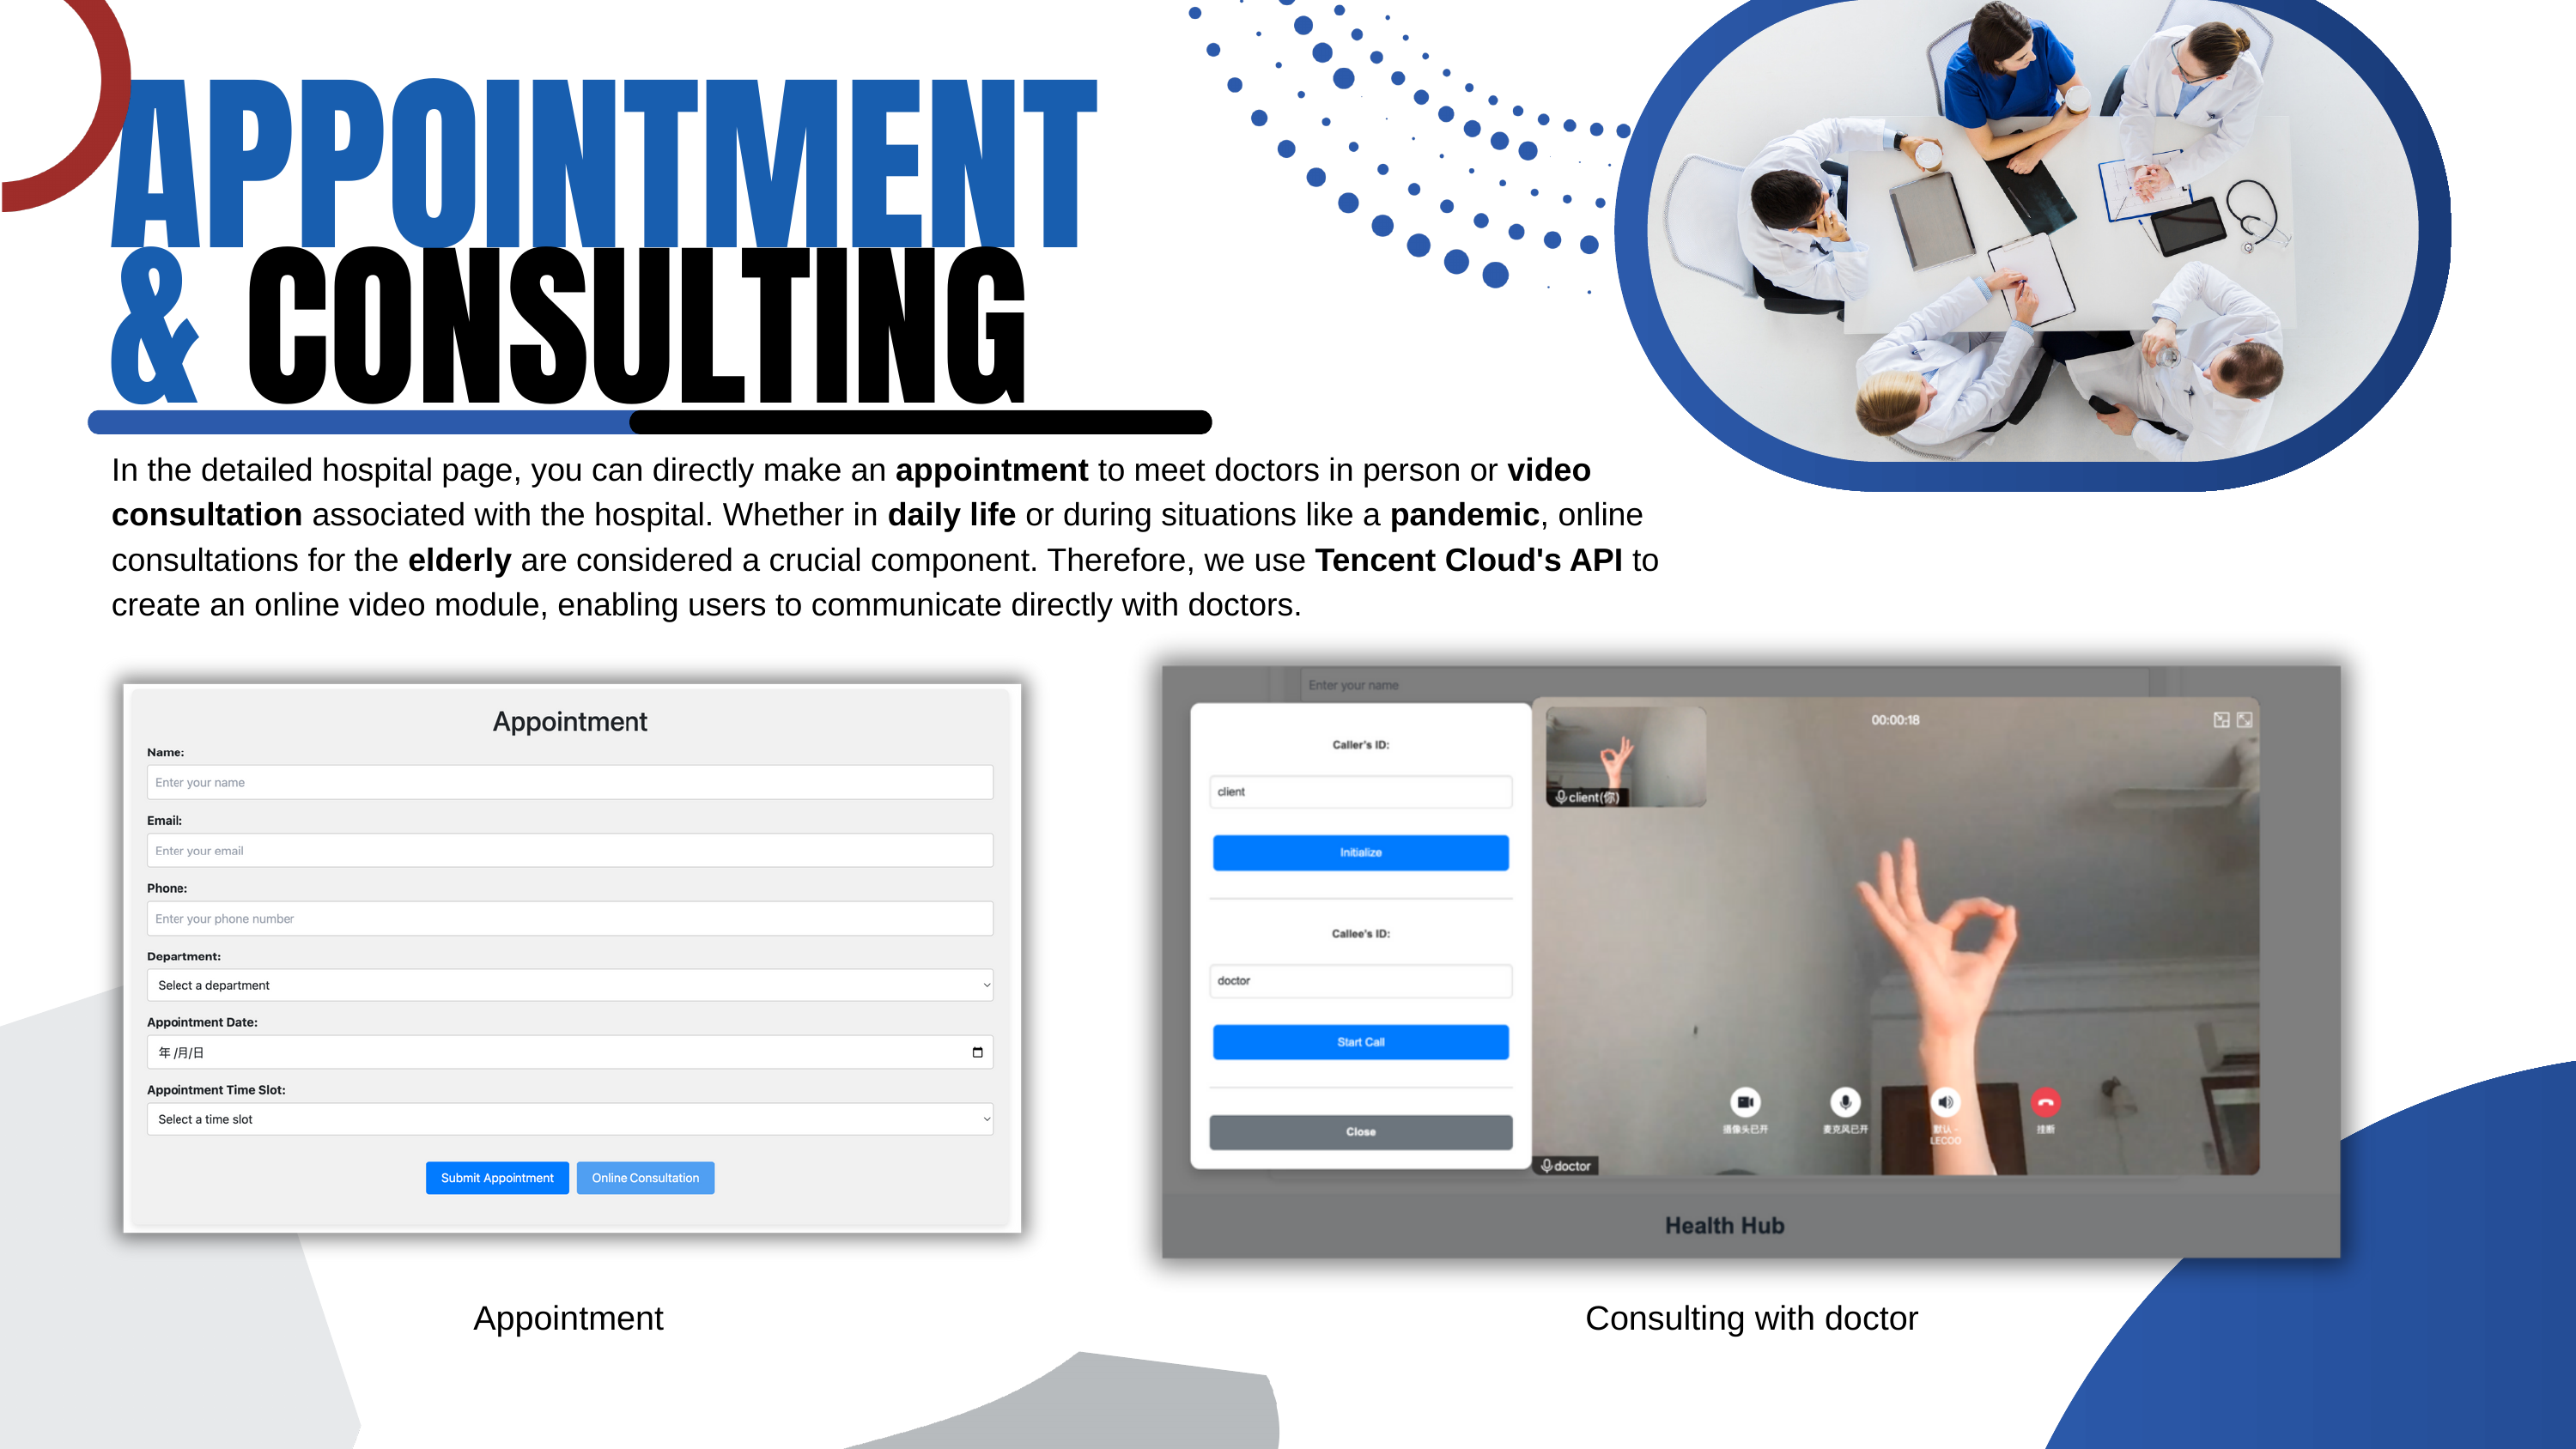

APPOINTMENT
& CONSULTING

In the detailed hospital page, you can directly make an appointment to meet doctors in person or video consultation associated with the hospital. Whether in daily life or during situations like a pandemic, online consultations for the elderly are considered a crucial component. Therefore, we use Tencent Cloud's API to create an online video module, enabling users to communicate directly with doctors.

Appointment
Consulting with doctor